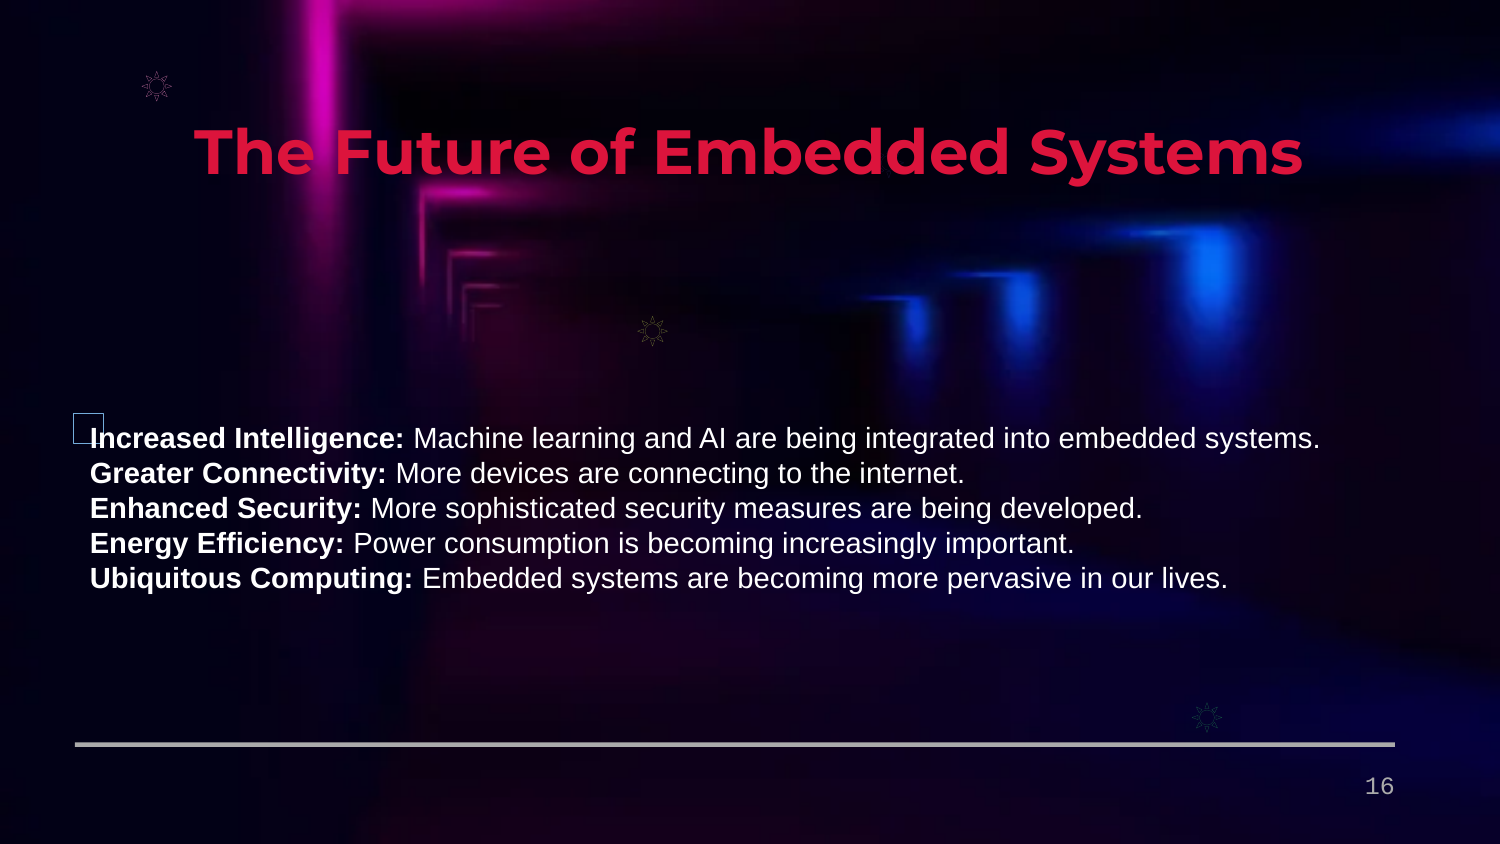

The Future of Embedded Systems

Increased Intelligence: Machine learning and AI are being integrated into embedded systems.
Greater Connectivity: More devices are connecting to the internet.
Enhanced Security: More sophisticated security measures are being developed.
Energy Efficiency: Power consumption is becoming increasingly important.
Ubiquitous Computing: Embedded systems are becoming more pervasive in our lives.

16